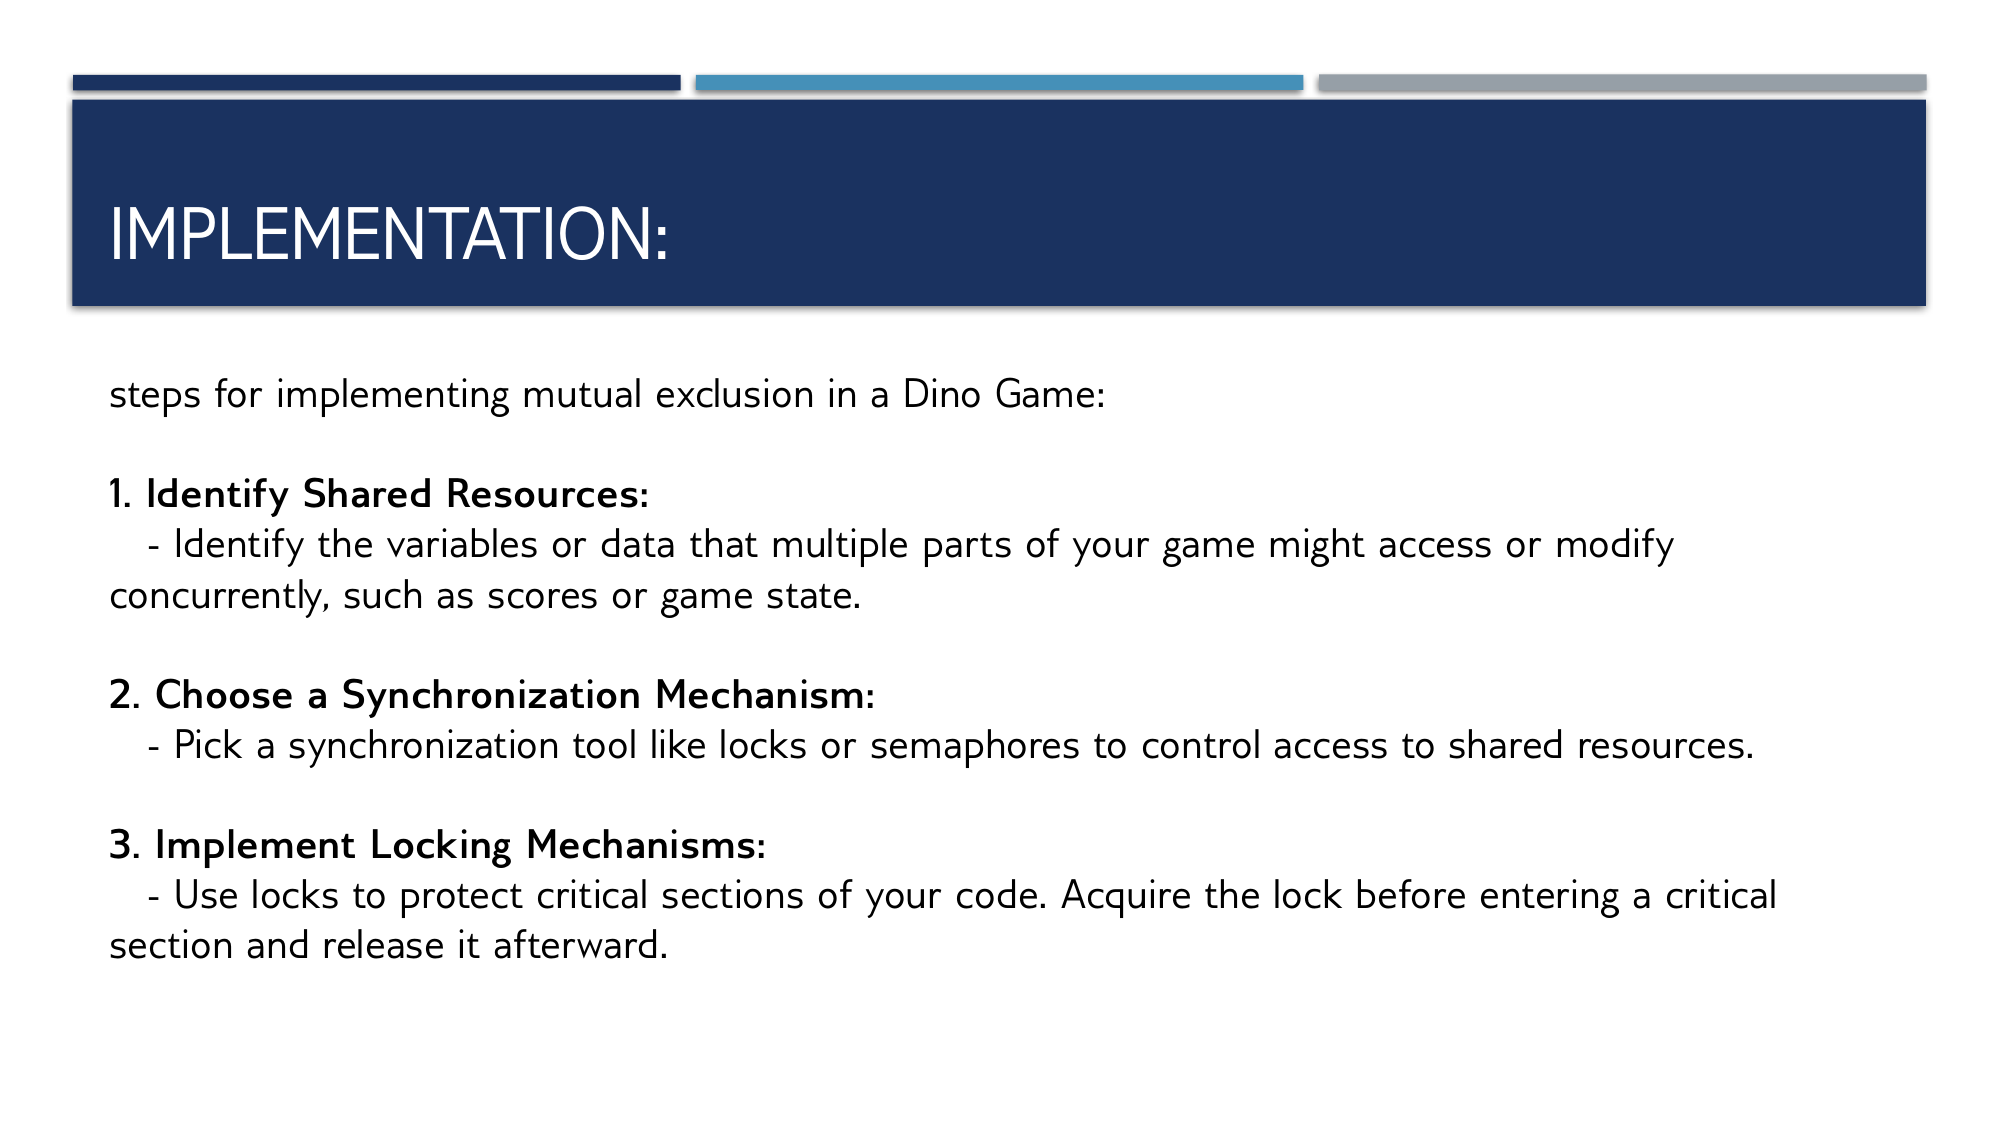

# Implementation:
steps for implementing mutual exclusion in a Dino Game:

1. Identify Shared Resources:
   - Identify the variables or data that multiple parts of your game might access or modify concurrently, such as scores or game state.

2. Choose a Synchronization Mechanism:
   - Pick a synchronization tool like locks or semaphores to control access to shared resources.

3. Implement Locking Mechanisms:
   - Use locks to protect critical sections of your code. Acquire the lock before entering a critical section and release it afterward.